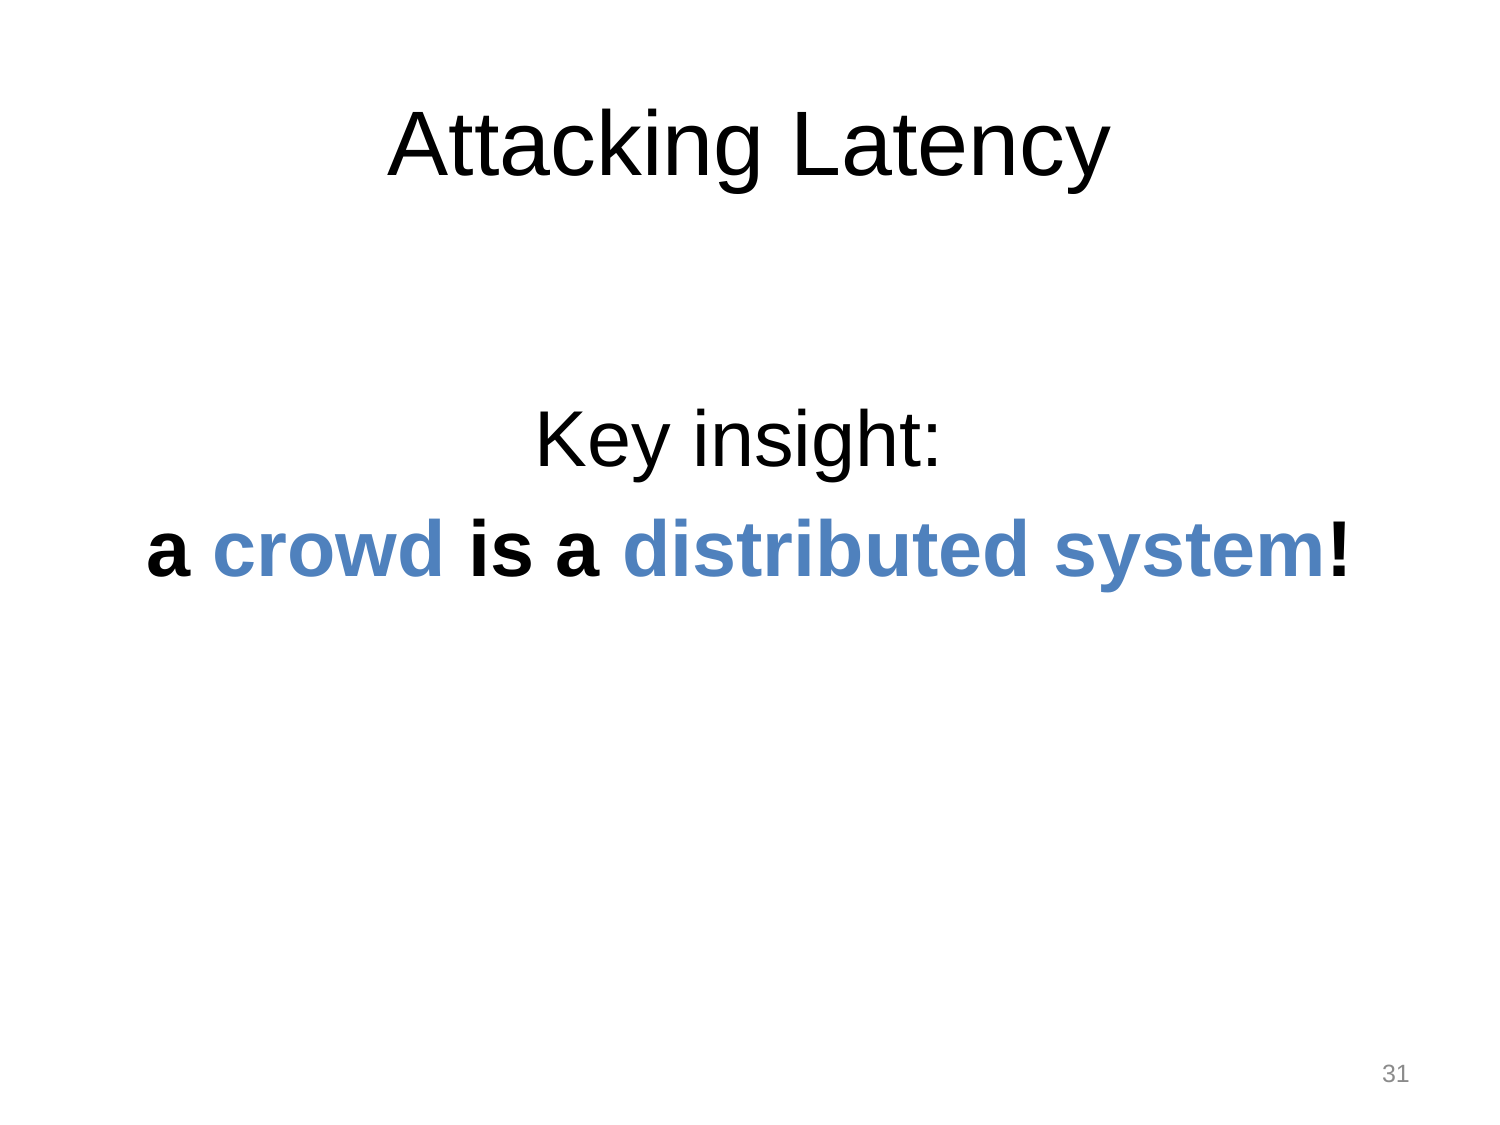

# Attacking Latency

Key insight:
a crowd is a distributed system!

31